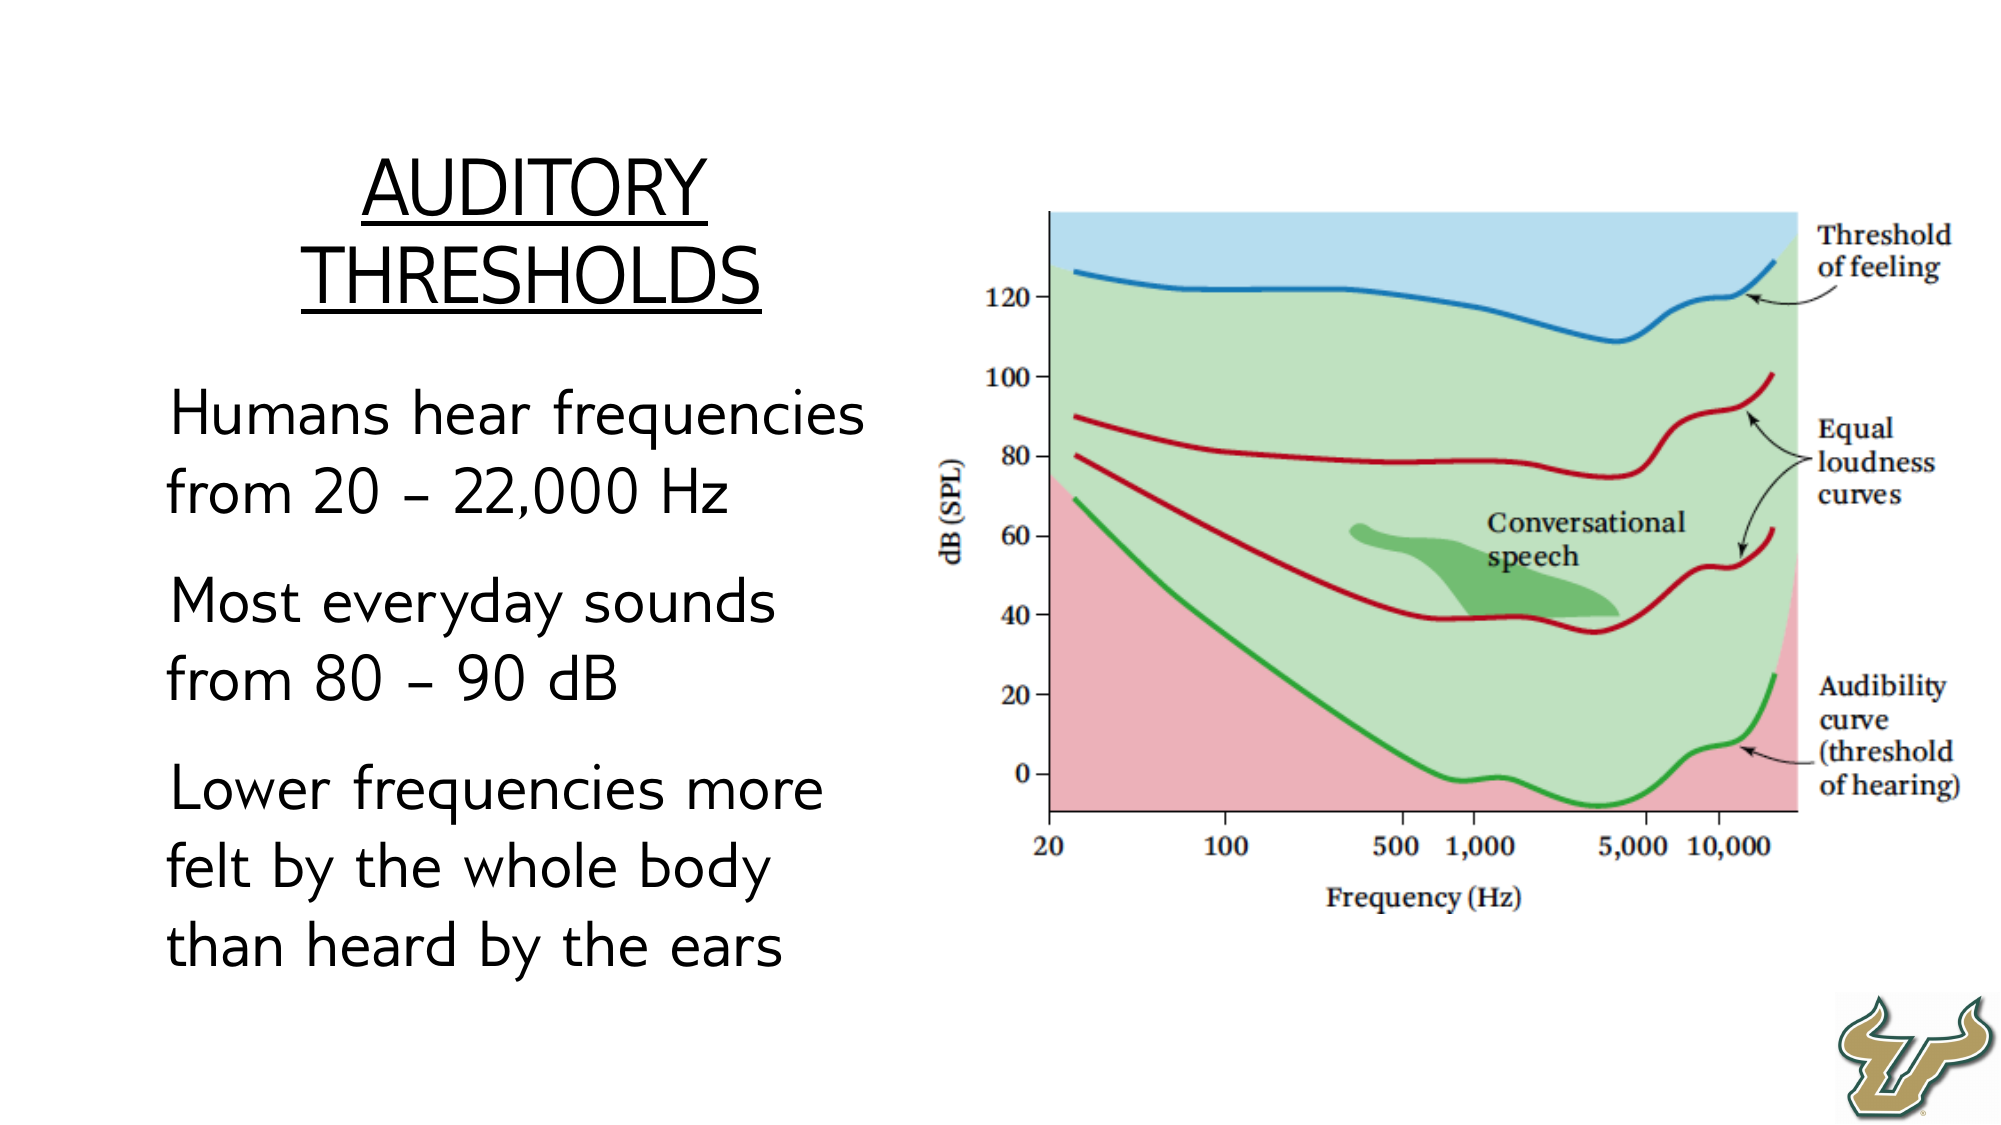

Auditory Thresholds
Humans hear frequencies from 20 – 22,000 Hz
Most everyday sounds from 80 – 90 dB
Lower frequencies more felt by the whole body than heard by the ears